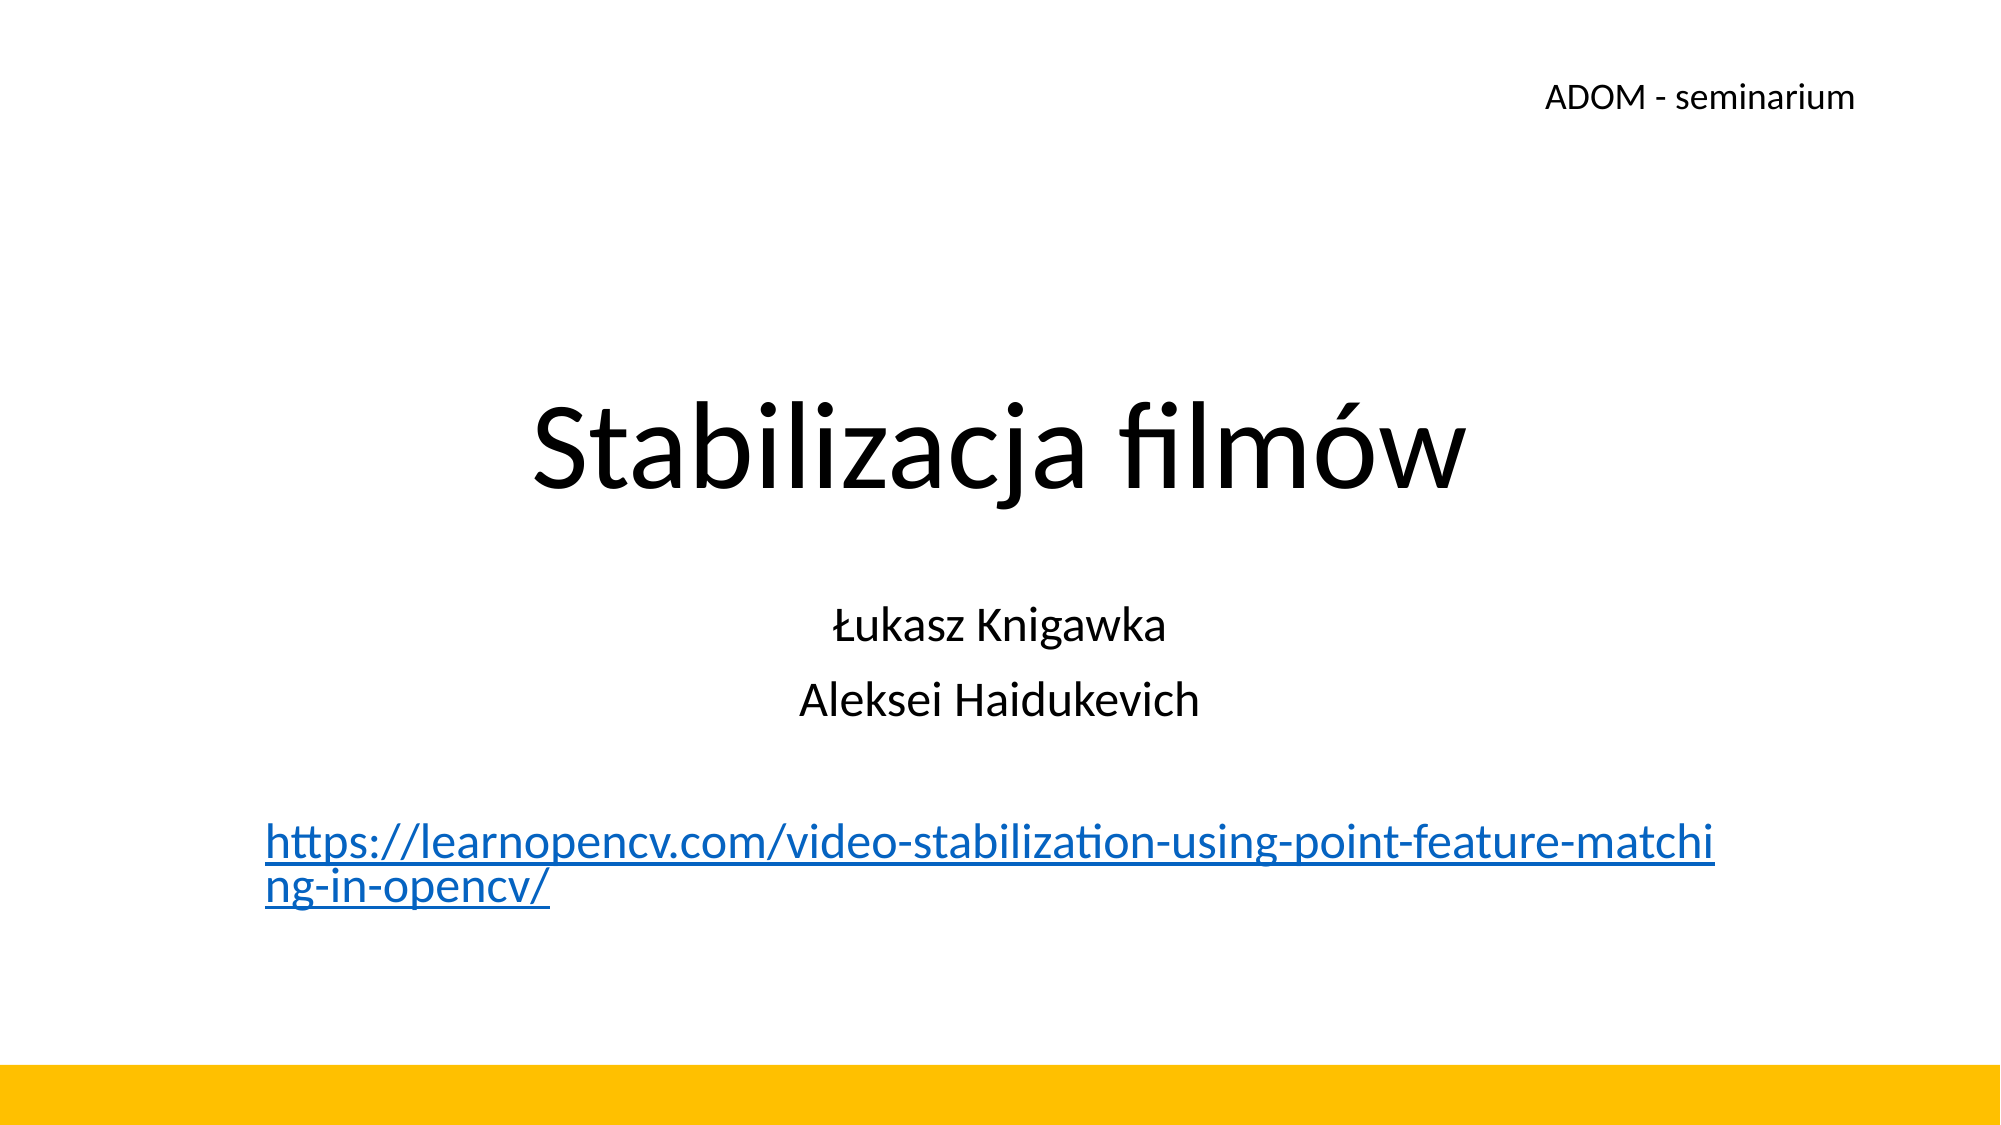

ADOM - seminarium
# Stabilizacja filmów
Łukasz Knigawka
Aleksei Haidukevich
https://learnopencv.com/video-stabilization-using-point-feature-matching-in-opencv/